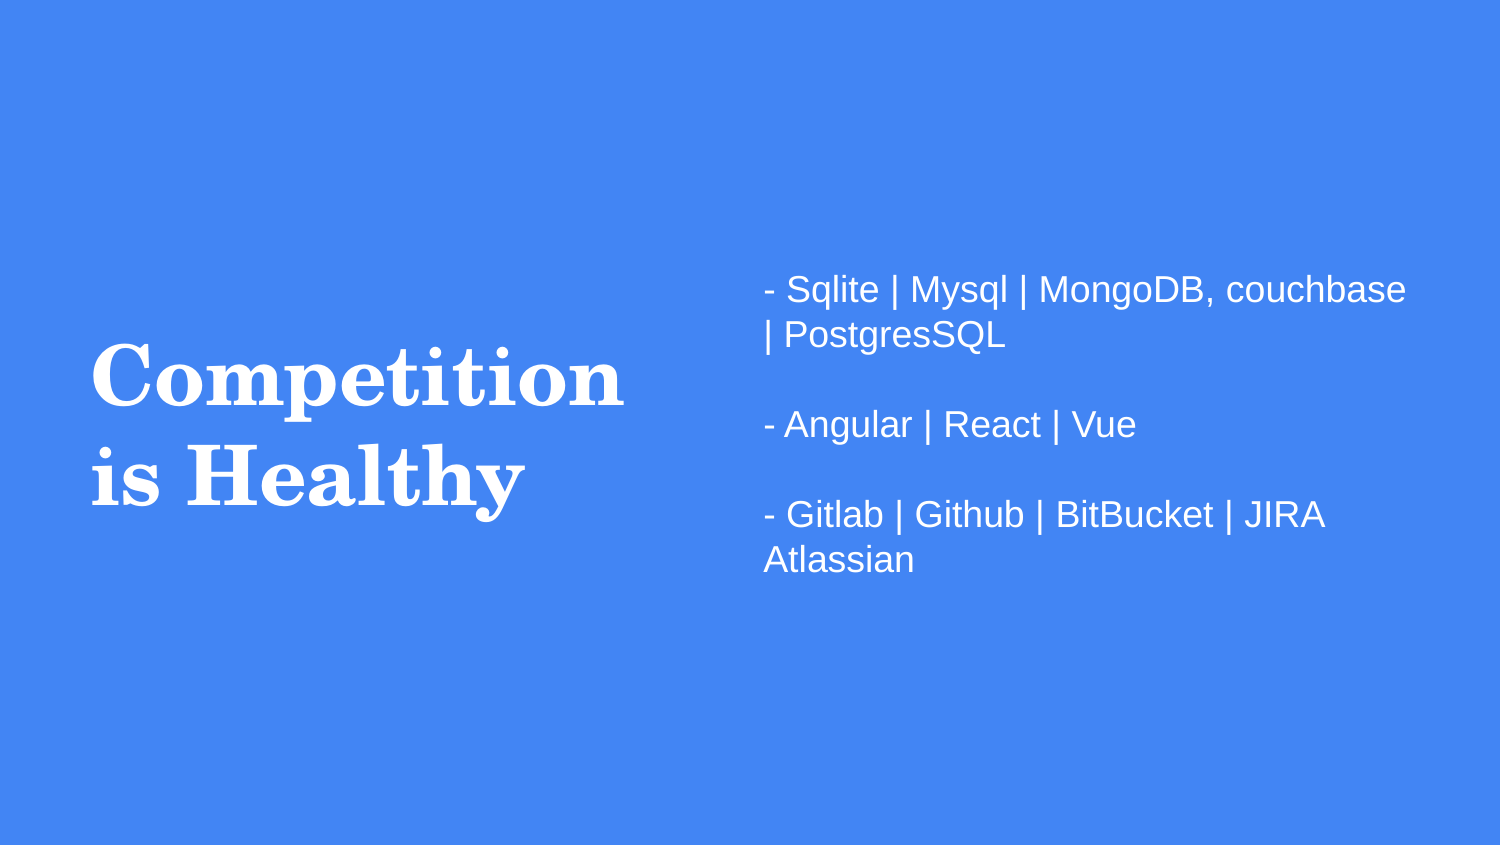

- Sqlite | Mysql | MongoDB, couchbase | PostgresSQL

- Angular | React | Vue

- Gitlab | Github | BitBucket | JIRA Atlassian
Competition is Healthy